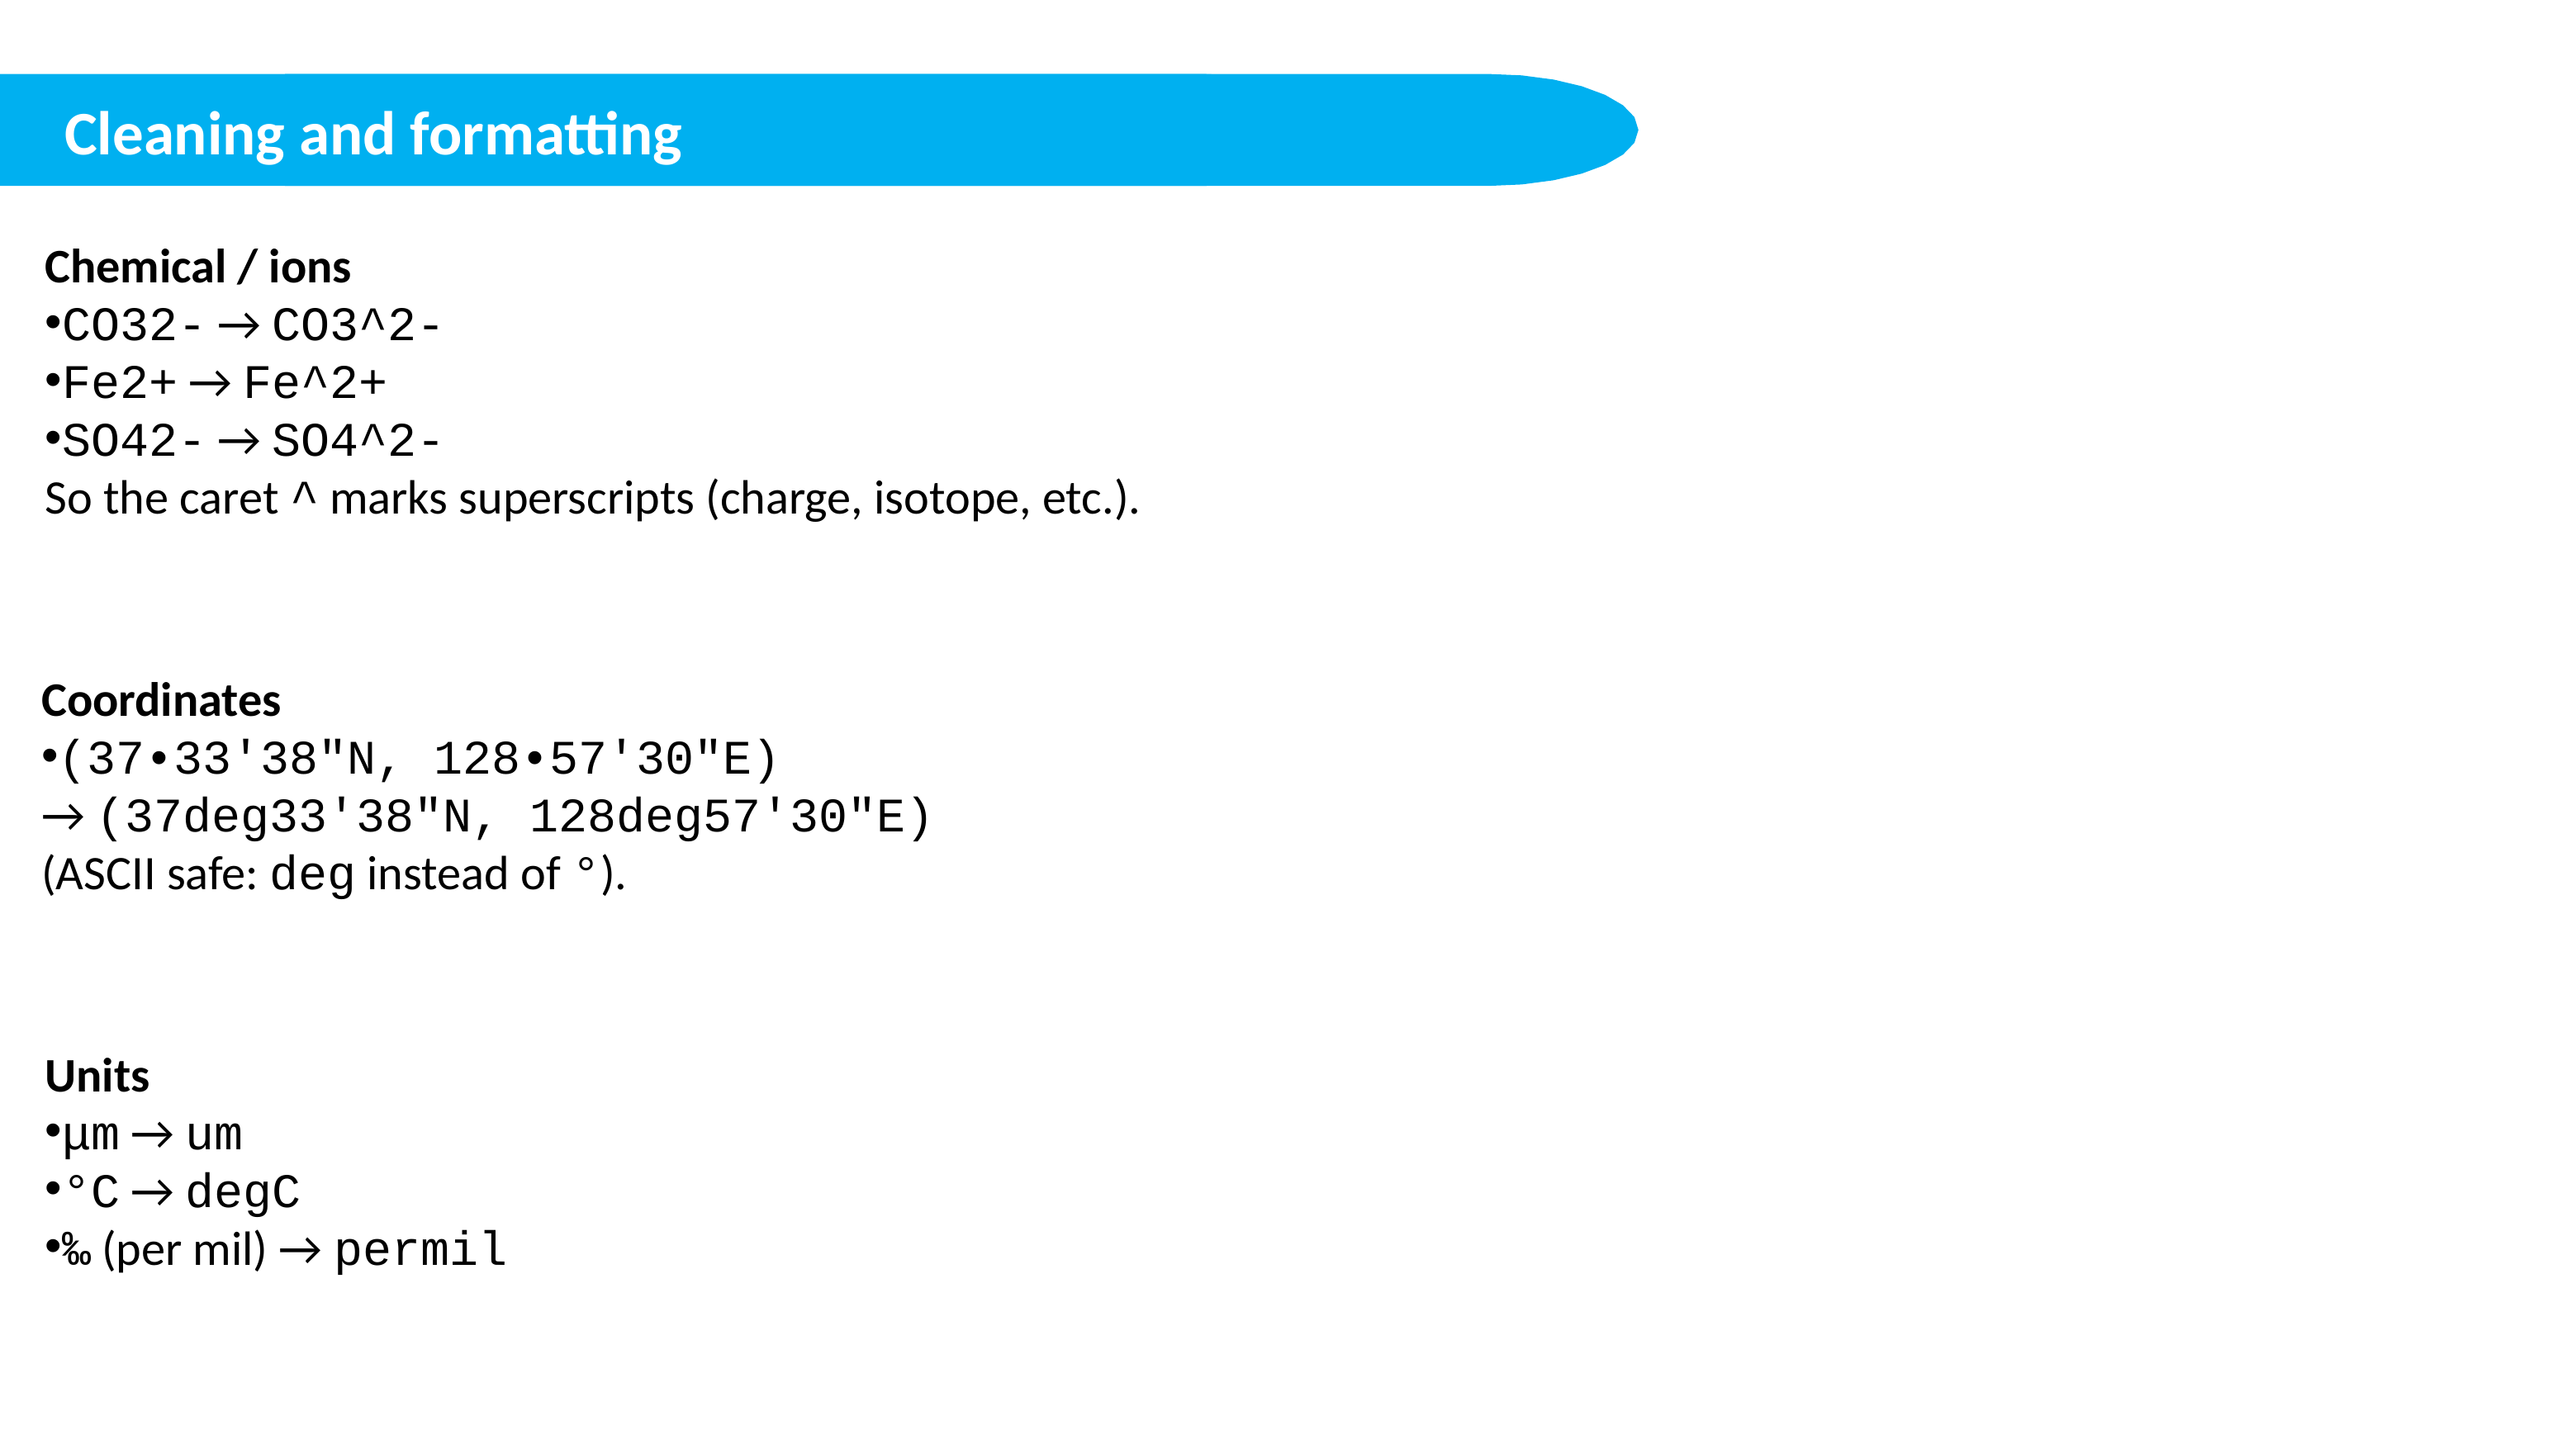

Cleaning and formatting
Chemical / ions
CO32- → CO3^2-
Fe2+ → Fe^2+
SO42- → SO4^2-
So the caret ^ marks superscripts (charge, isotope, etc.).
Coordinates
(37•33′38″N, 128•57′30″E)
→ (37deg33'38"N, 128deg57'30"E)
(ASCII safe: deg instead of °).
Units
μm → um
°C → degC
‰ (per mil) → permil